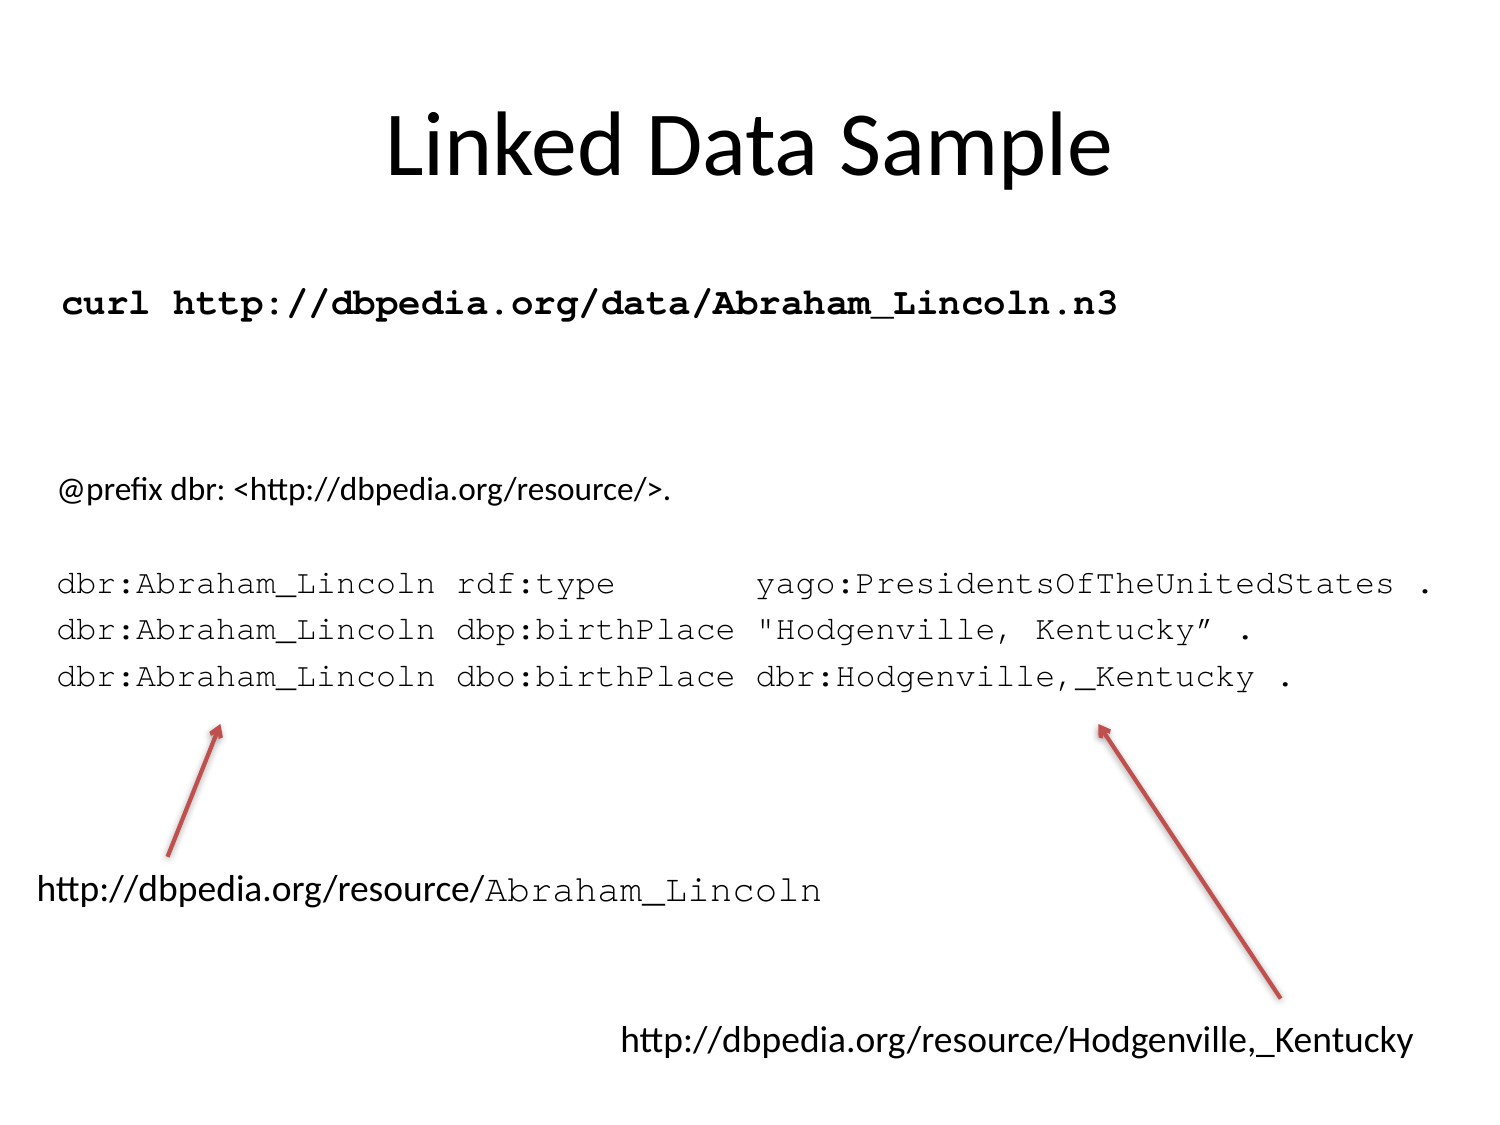

# Linked Data Sample
curl http://dbpedia.org/data/Abraham_Lincoln.n3
@prefix dbr: <http://dbpedia.org/resource/>.

dbr:Abraham_Lincoln rdf:type       yago:PresidentsOfTheUnitedStates .
dbr:Abraham_Lincoln dbp:birthPlace "Hodgenville, Kentucky” .
dbr:Abraham_Lincoln dbo:birthPlace dbr:Hodgenville,_Kentucky .
http://dbpedia.org/resource/Abraham_Lincoln
http://dbpedia.org/resource/Hodgenville,_Kentucky